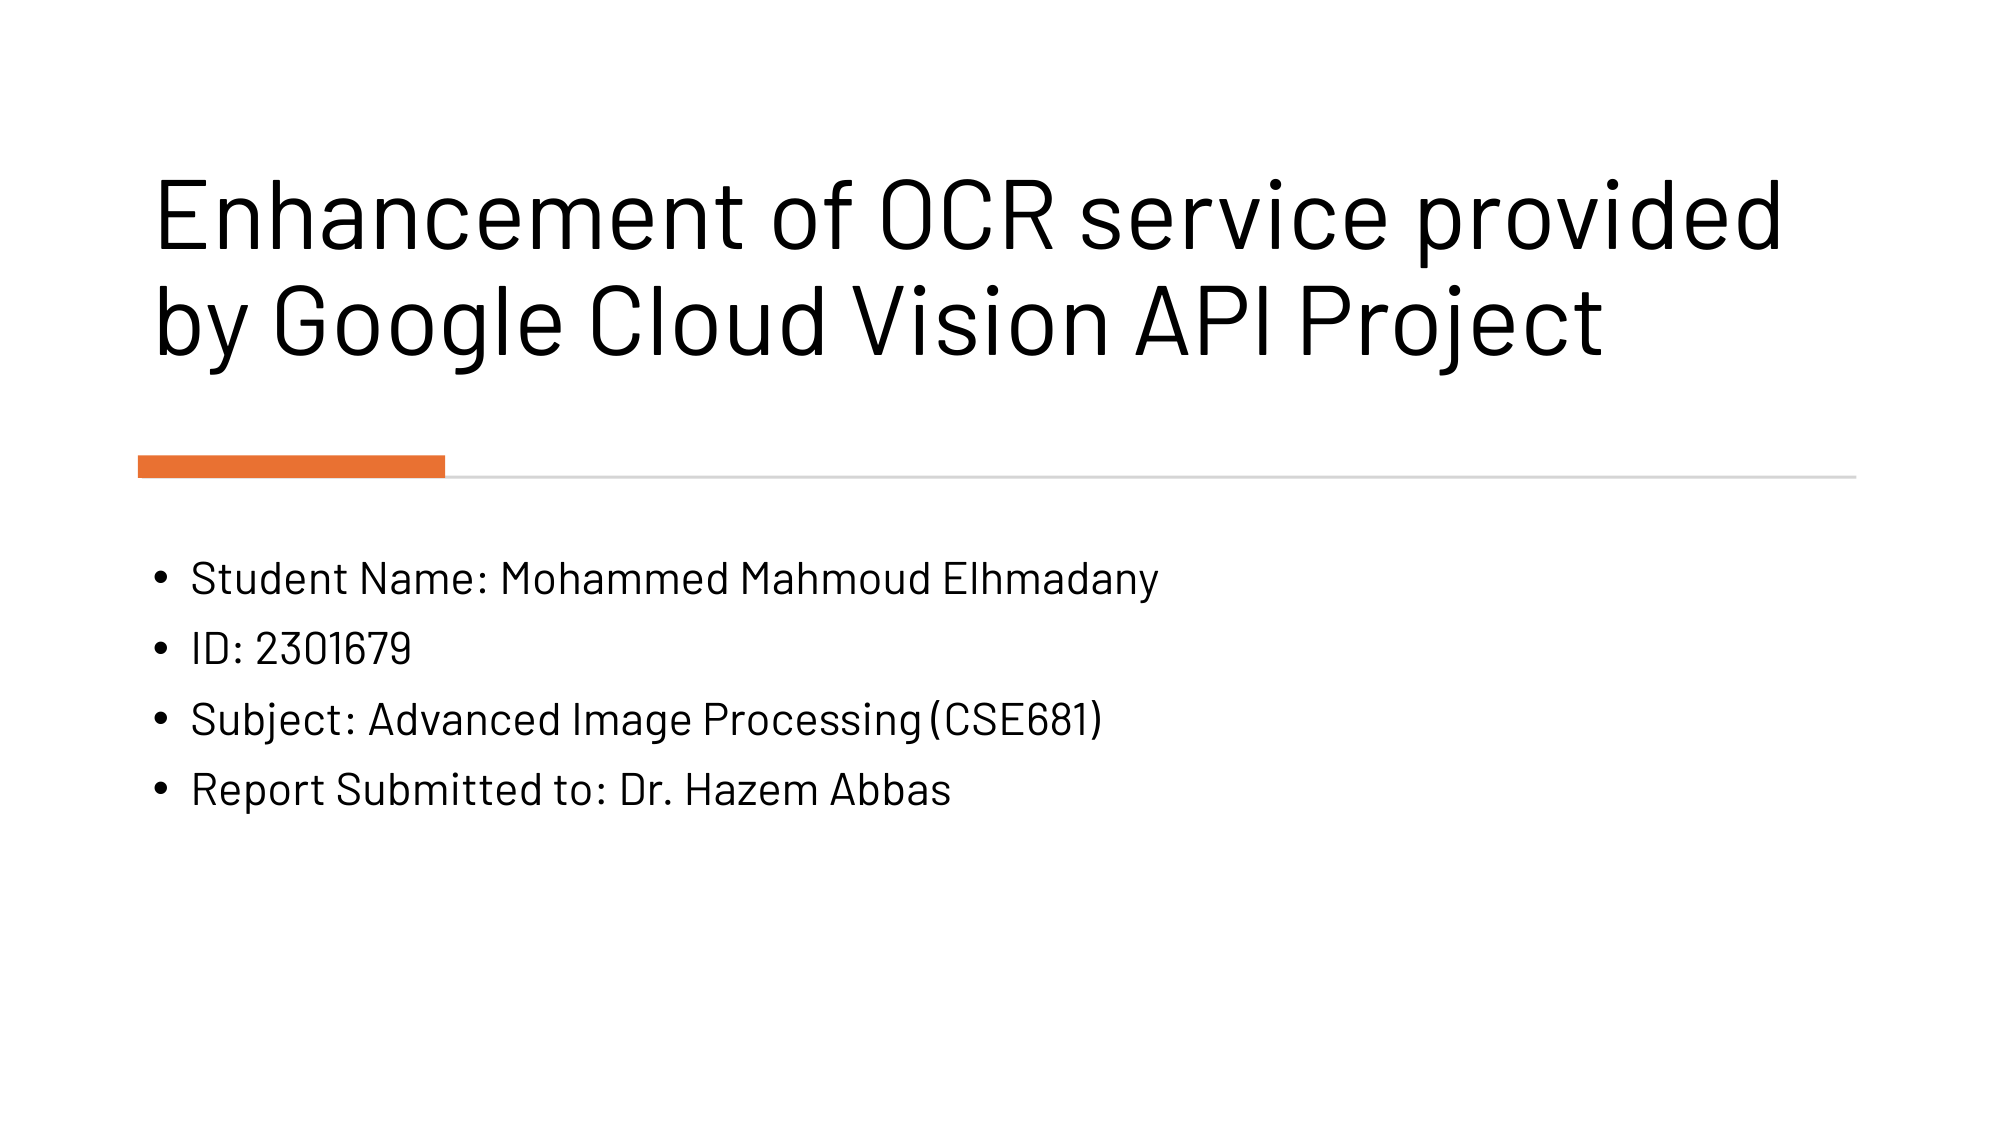

# Enhancement of OCR service provided by Google Cloud Vision API Project

Student Name: Mohammed Mahmoud Elhmadany
ID: 2301679
Subject: Advanced Image Processing (CSE681)
Report Submitted to: Dr. Hazem Abbas